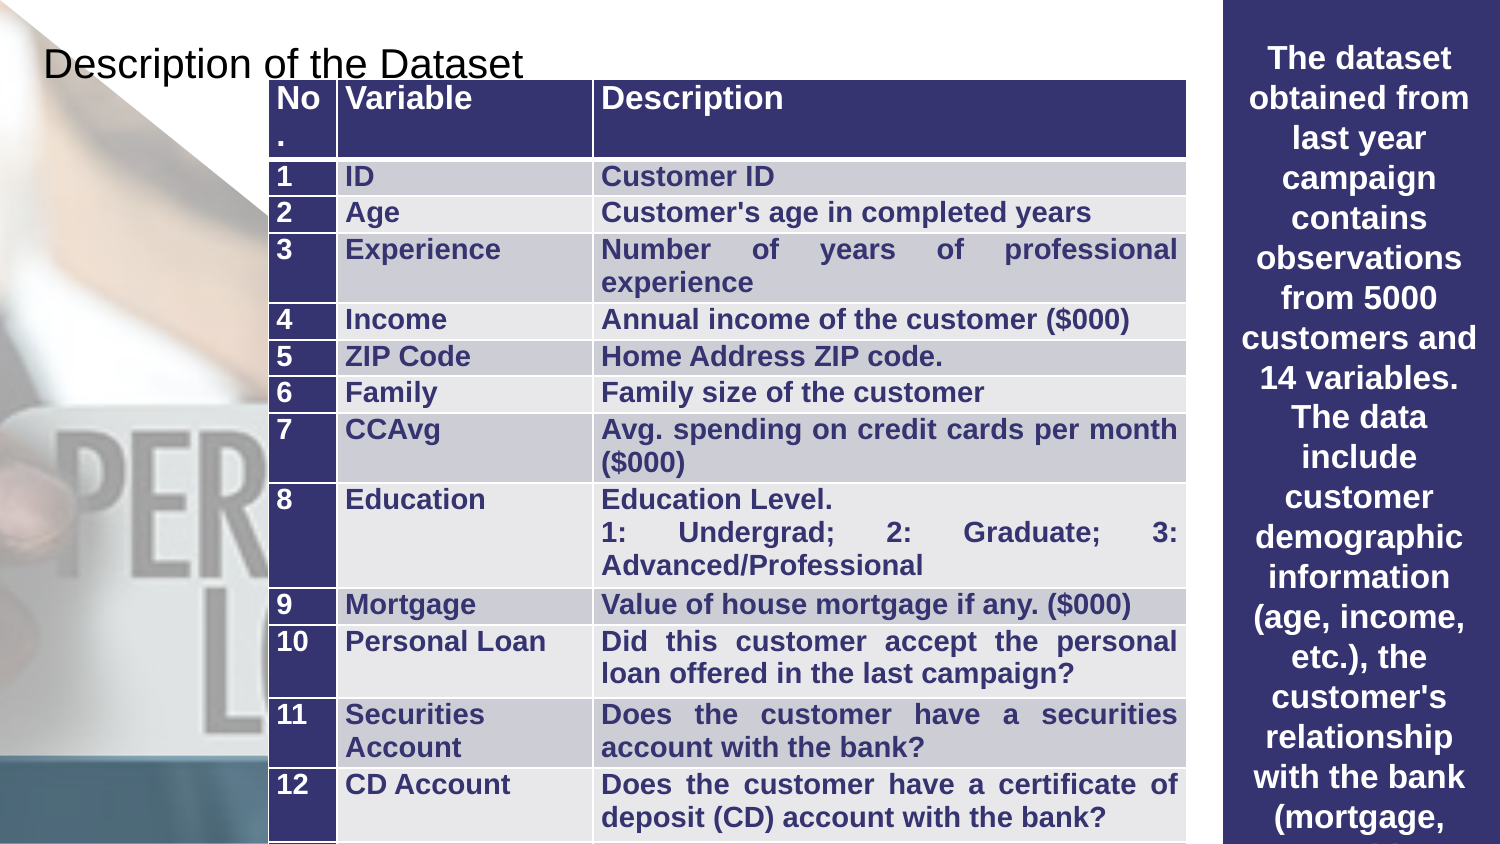

Description of the Dataset
The dataset obtained from last year campaign contains observations from 5000 customers and 14 variables. The data include customer demographic information (age, income, etc.), the customer's relationship with the bank (mortgage, securities account, etc.), and the customer response to the last personal loan campaign
| No. | Variable | Description |
| --- | --- | --- |
| 1 | ID | Customer ID |
| 2 | Age | Customer's age in completed years |
| 3 | Experience | Number of years of professional experience |
| 4 | Income | Annual income of the customer ($000) |
| 5 | ZIP Code | Home Address ZIP code. |
| 6 | Family | Family size of the customer |
| 7 | CCAvg | Avg. spending on credit cards per month ($000) |
| 8 | Education | Education Level. 1: Undergrad; 2: Graduate; 3: Advanced/Professional |
| 9 | Mortgage | Value of house mortgage if any. ($000) |
| 10 | Personal Loan | Did this customer accept the personal loan offered in the last campaign? |
| 11 | Securities Account | Does the customer have a securities account with the bank? |
| 12 | CD Account | Does the customer have a certificate of deposit (CD) account with the bank? |
| 13 | Online | Does the customer use internet banking facilities? |
| 14 | CreditCard | Does the customer use a credit card issued by this Bank? |